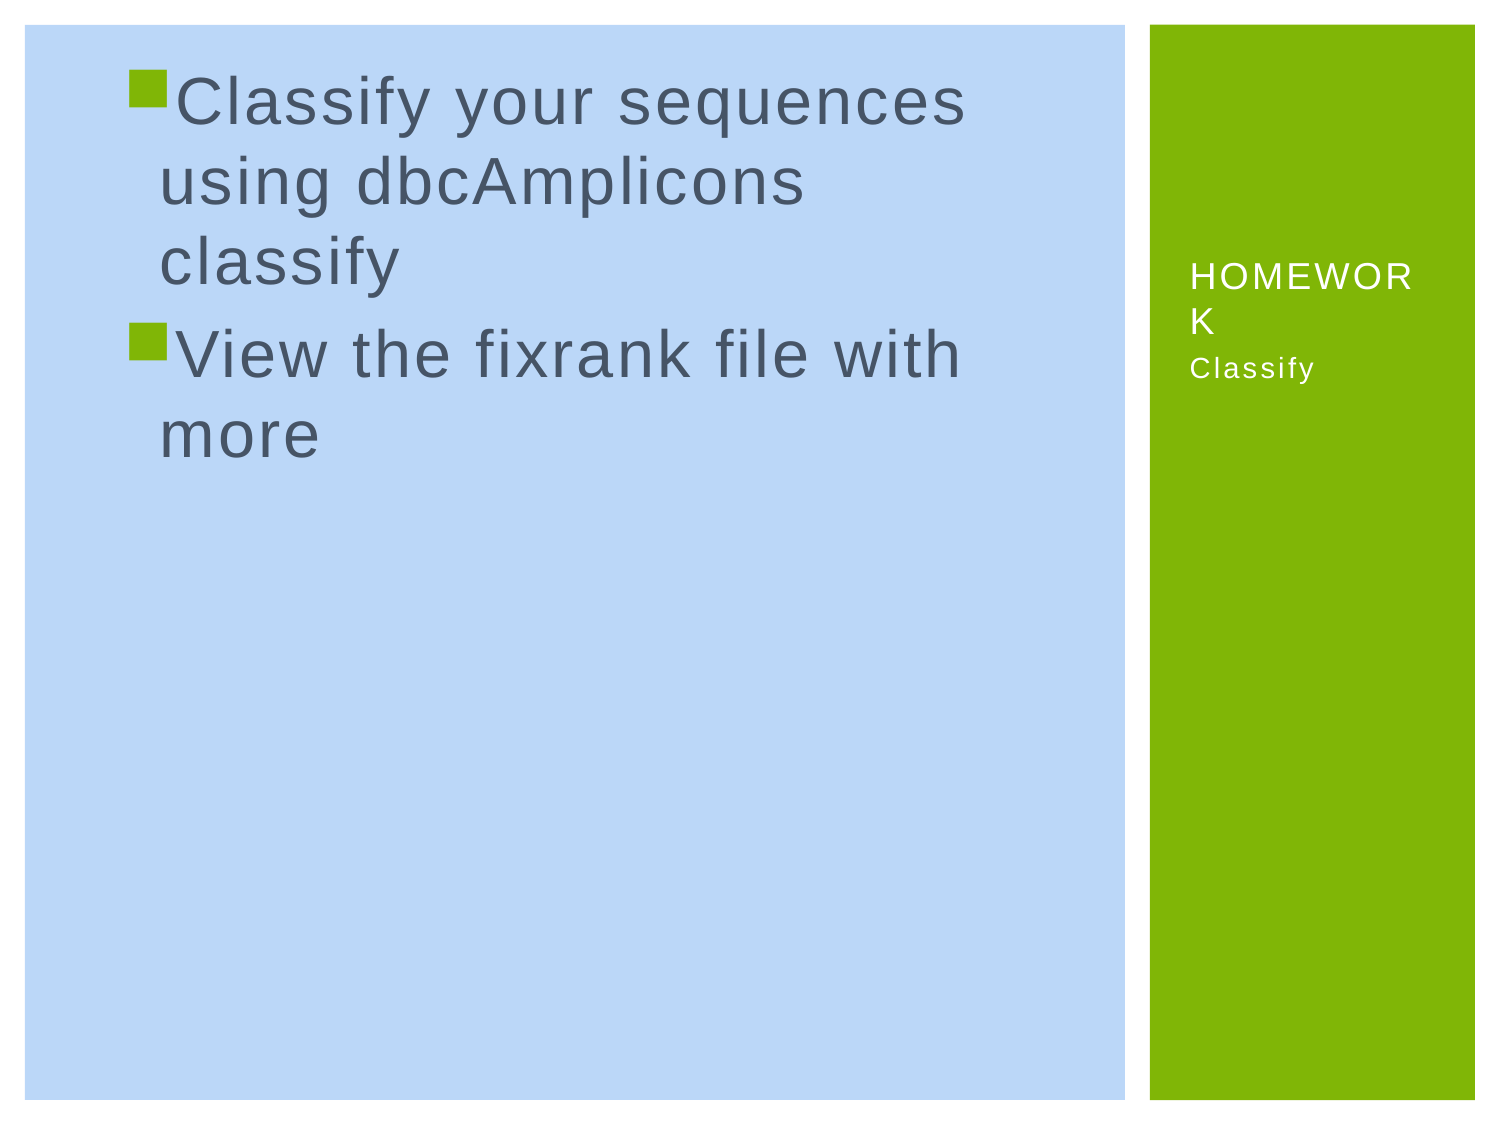

Classify your sequences using dbcAmplicons classify
View the fixrank file with more
# Homework
Classify